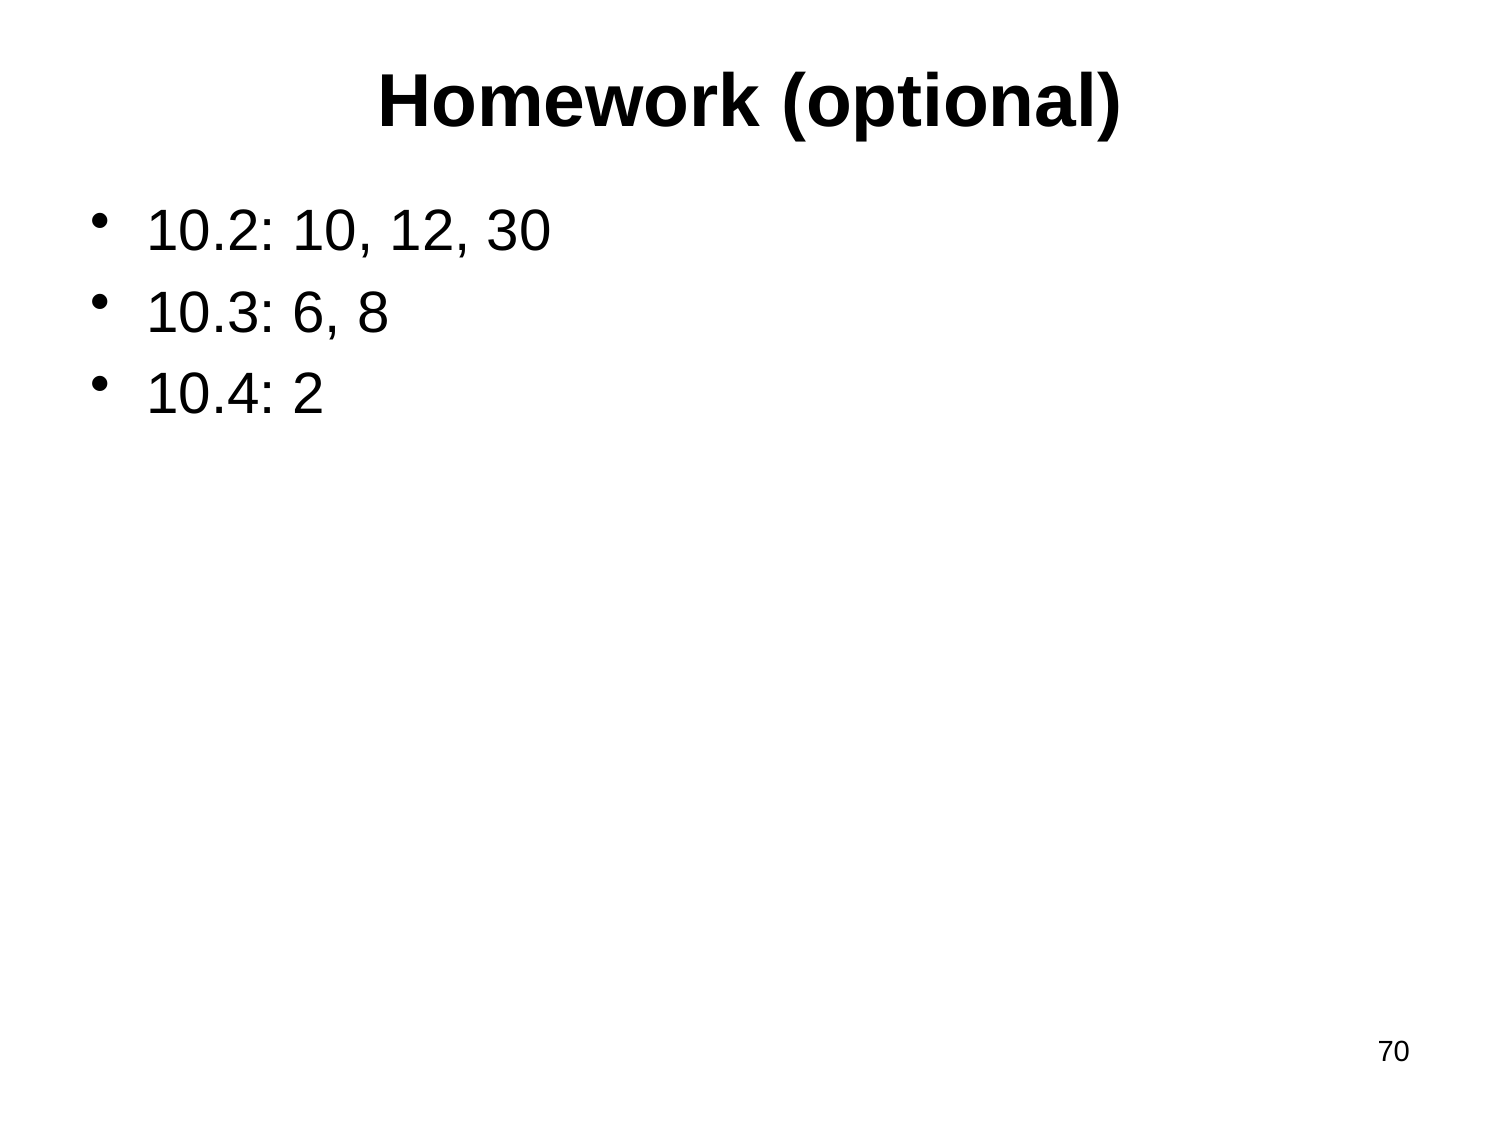

# Homework (optional)
10.2: 10, 12, 30
10.3: 6, 8
10.4: 2
70